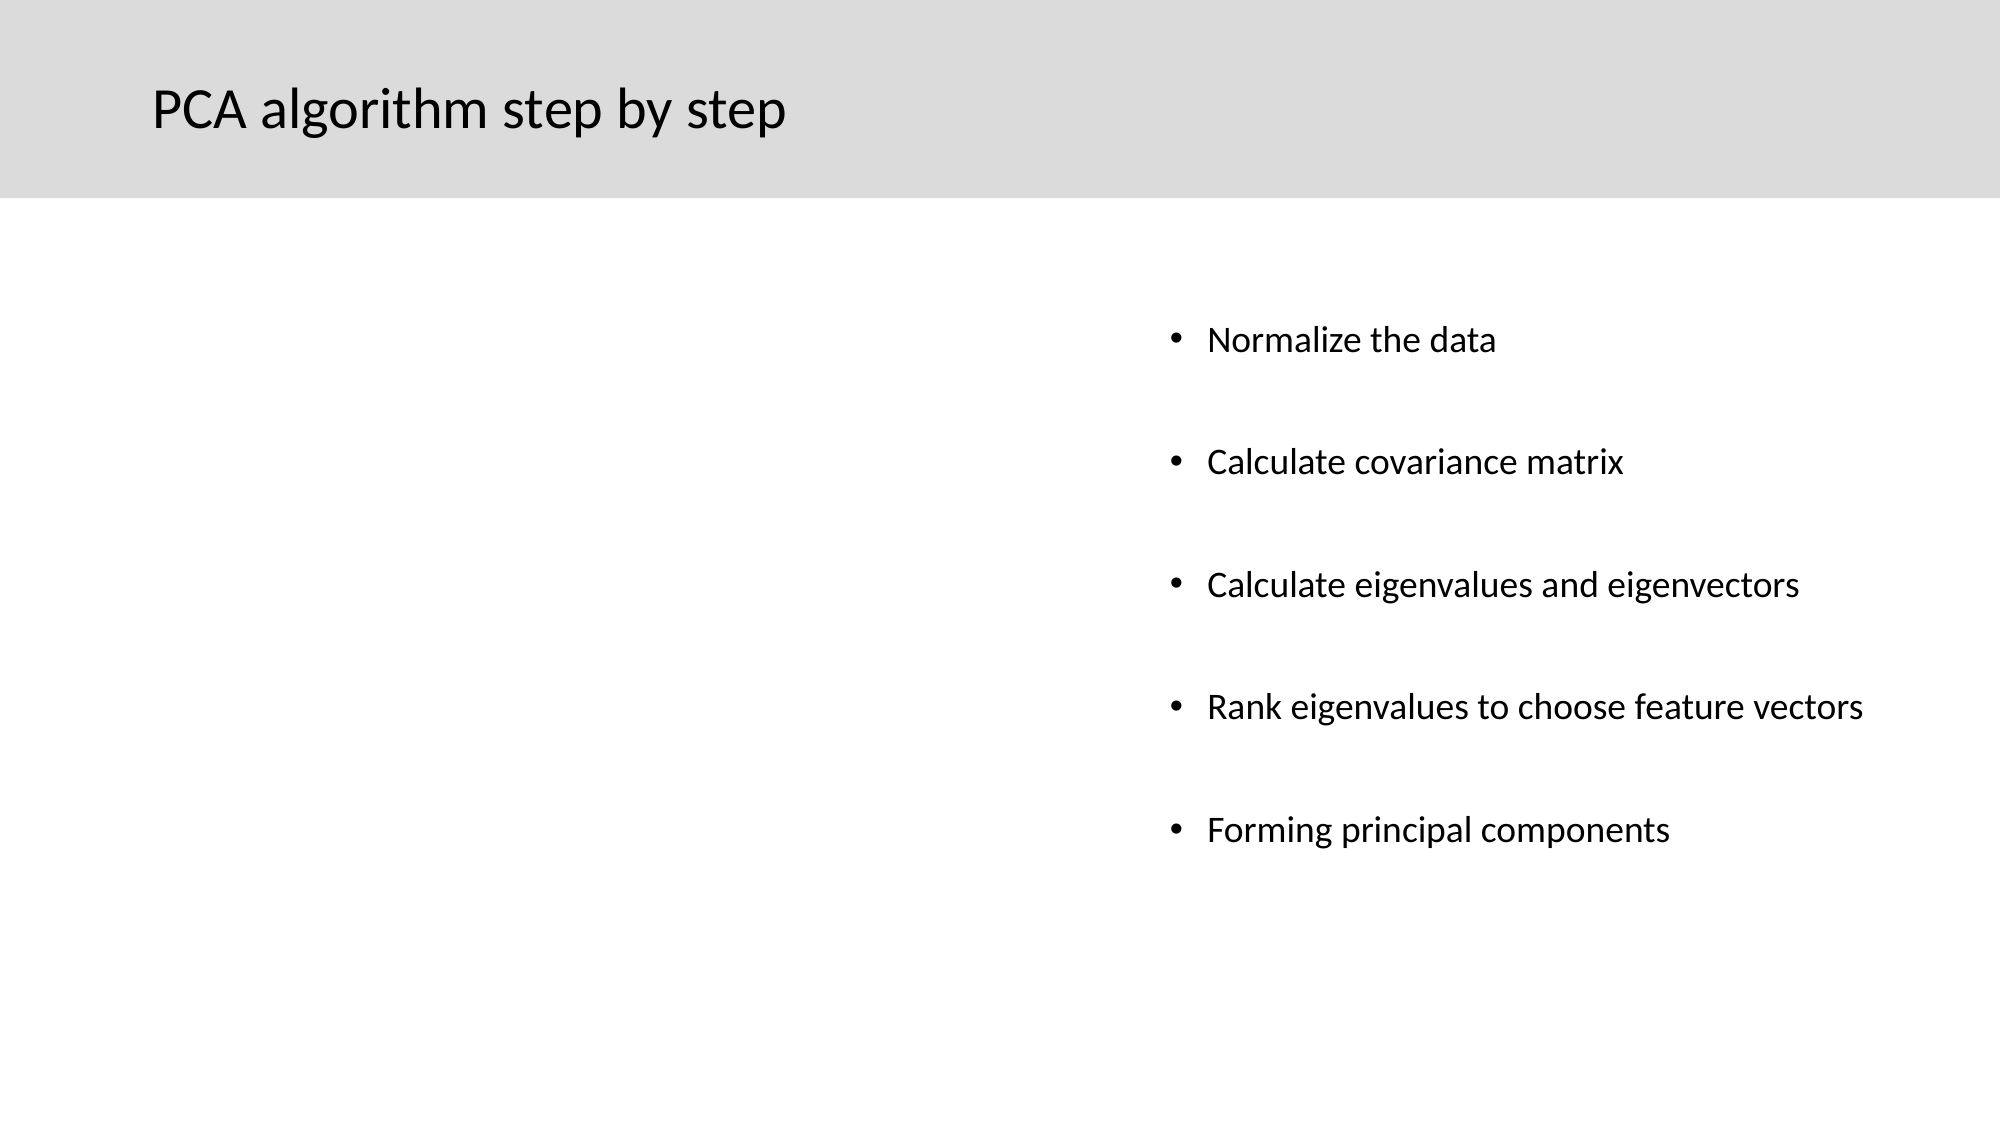

# PCA algorithm step by step
Normalize the data

Calculate covariance matrix

Calculate eigenvalues and eigenvectors

Rank eigenvalues to choose feature vectors

Forming principal components